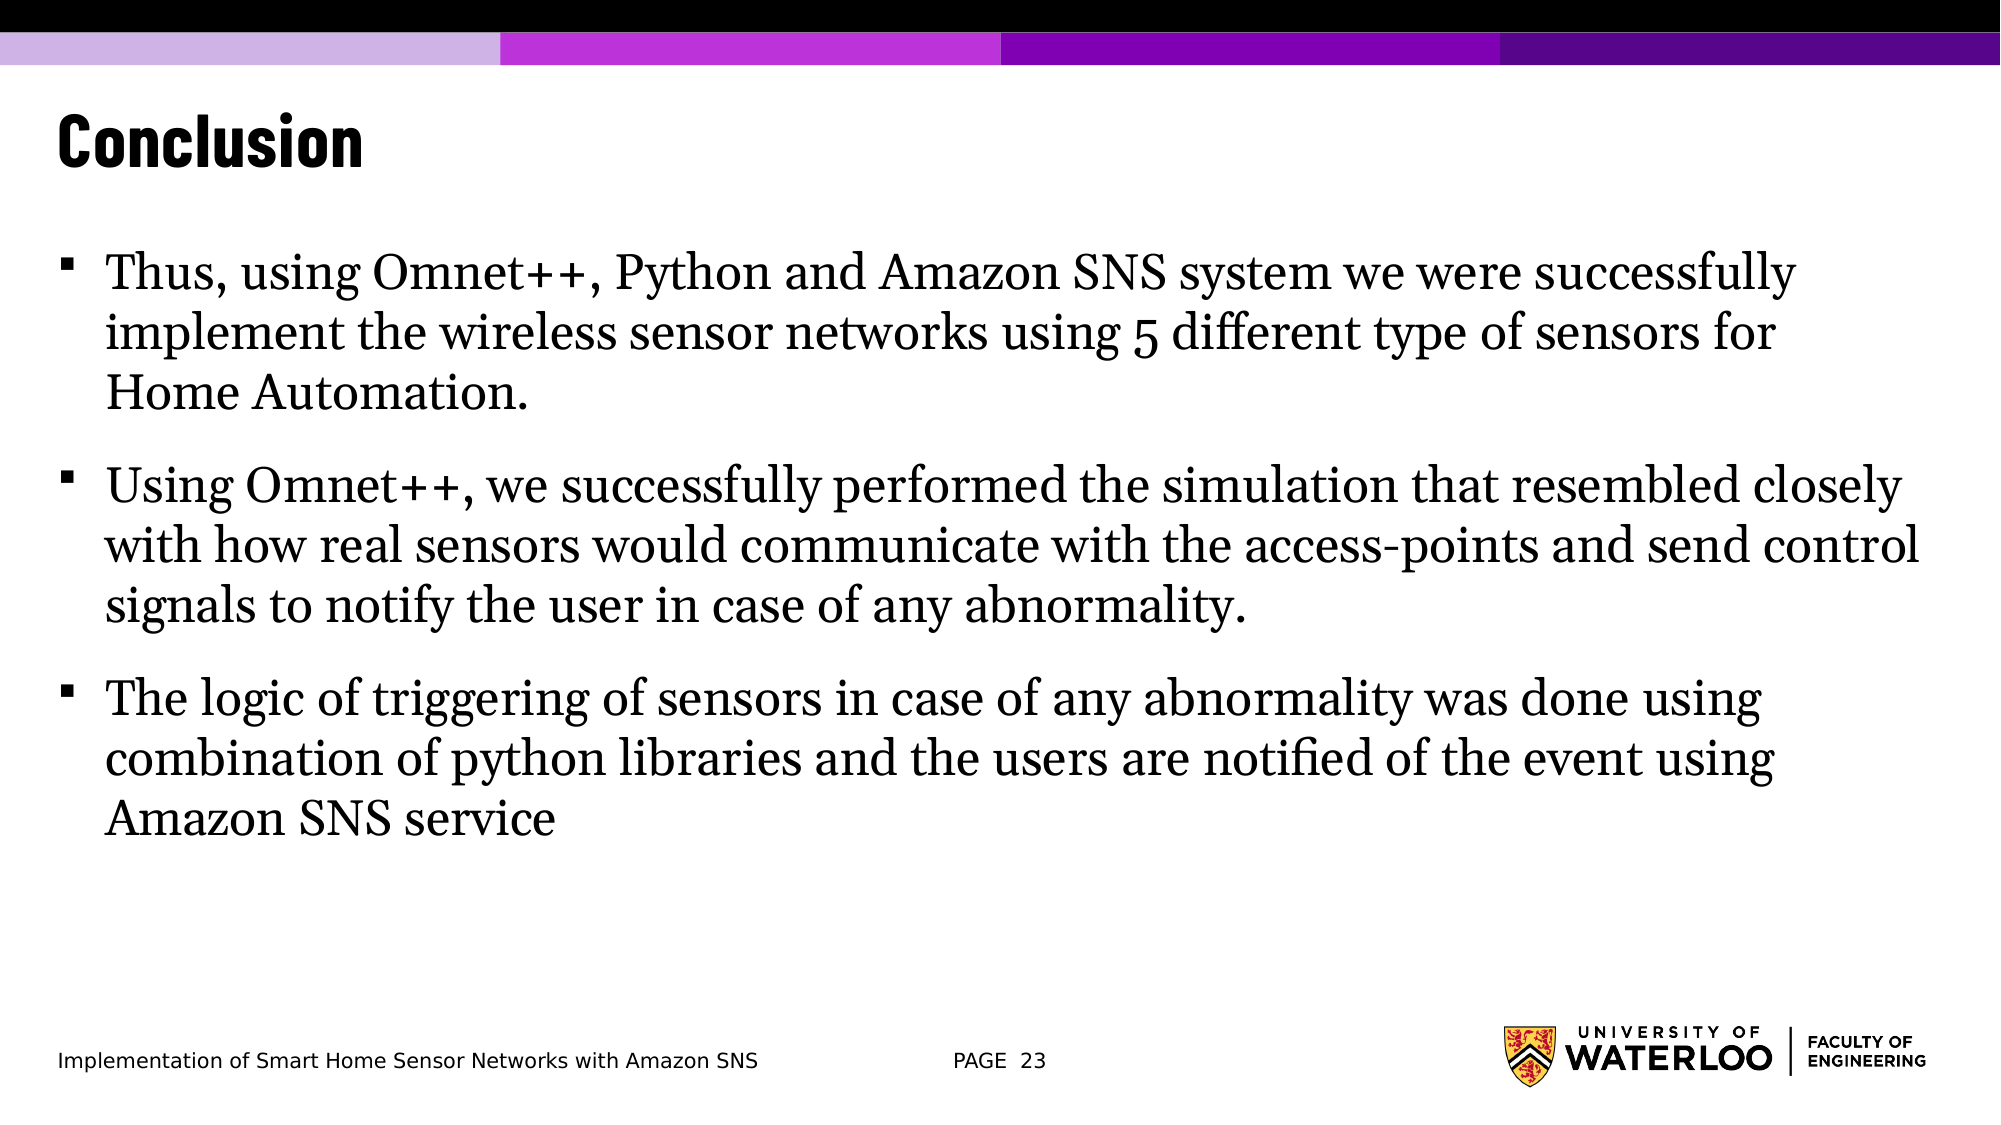

# Conclusion
Thus, using Omnet++, Python and Amazon SNS system we were successfully implement the wireless sensor networks using 5 different type of sensors for Home Automation.
Using Omnet++, we successfully performed the simulation that resembled closely with how real sensors would communicate with the access-points and send control signals to notify the user in case of any abnormality.
The logic of triggering of sensors in case of any abnormality was done using combination of python libraries and the users are notified of the event using Amazon SNS service
Implementation of Smart Home Sensor Networks with Amazon SNS
PAGE  23